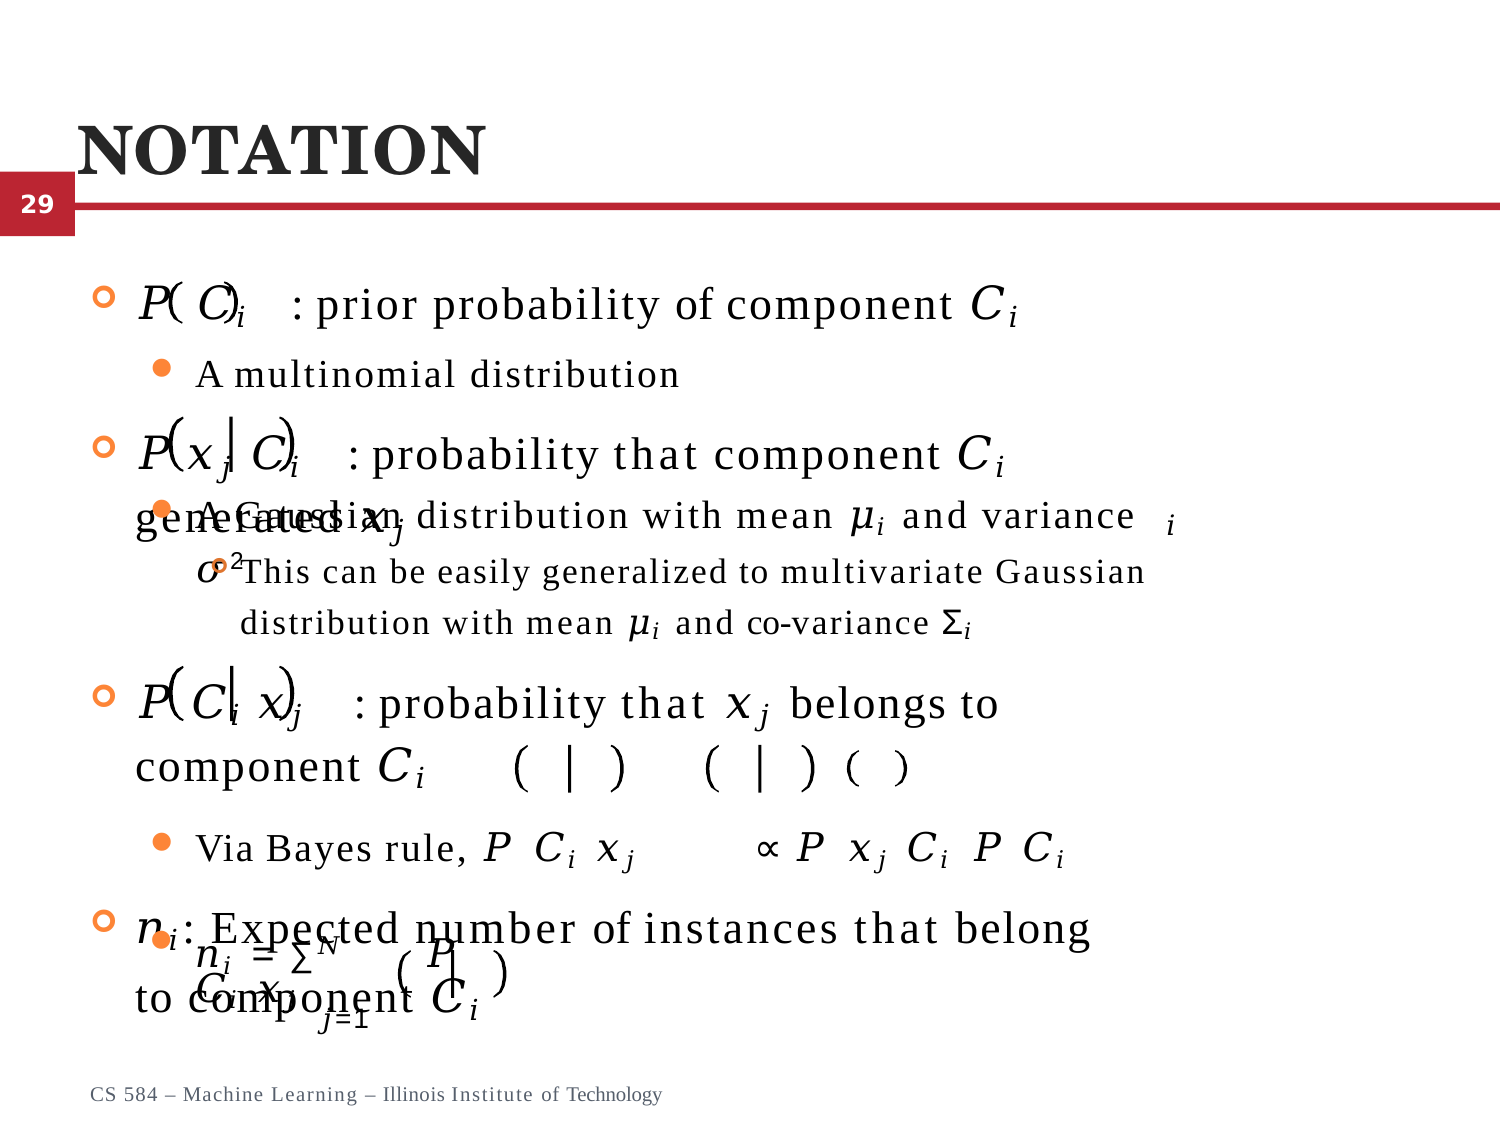

# Notation
𝑃 𝐶𝑖	: prior probability of component 𝐶𝑖
A multinomial distribution
𝑃	𝑥𝑗 𝐶𝑖	: probability that component 𝐶𝑖 generated 𝑥𝑗

A Gaussian distribution with mean 𝜇𝑖 and variance 𝜎2
𝑖
This can be easily generalized to multivariate Gaussian distribution with mean 𝜇𝑖 and co-variance Σ𝑖
𝑃	𝐶𝑖 𝑥𝑗	: probability that 𝑥𝑗 belongs to component 𝐶𝑖
Via Bayes rule, 𝑃 𝐶𝑖 𝑥𝑗	∝ 𝑃 𝑥𝑗 𝐶𝑖  𝑃 𝐶𝑖
𝑛𝑖: Expected number of instances that belong to component 𝐶𝑖

𝑛𝑖 = ∑𝑁	𝑃 𝐶𝑖 𝑥𝑗
𝑗=1

8
CS 584 – Machine Learning – Illinois Institute of Technology